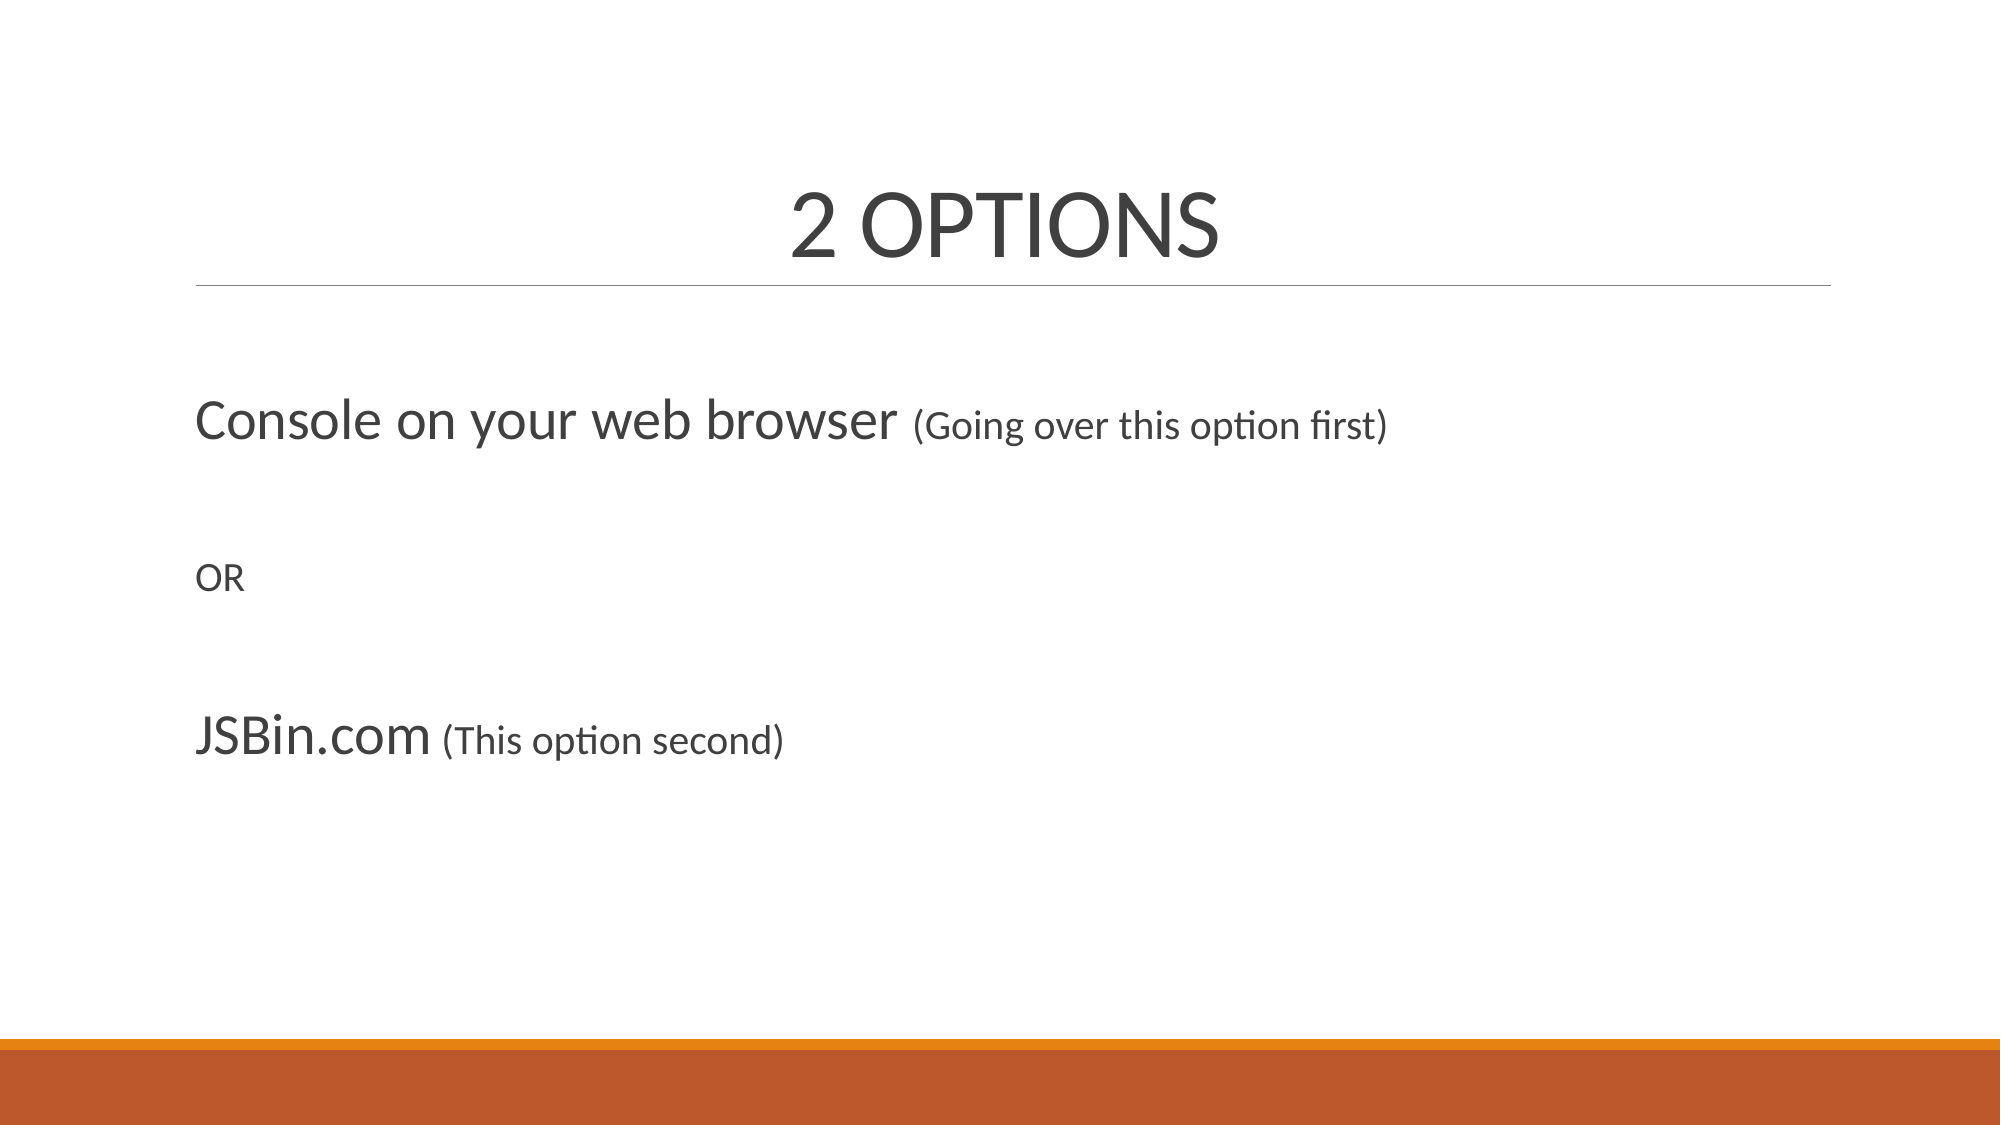

# 2 OPTIONS

Console on your web browser (Going over this option first)

OR

JSBin.com (This option second)